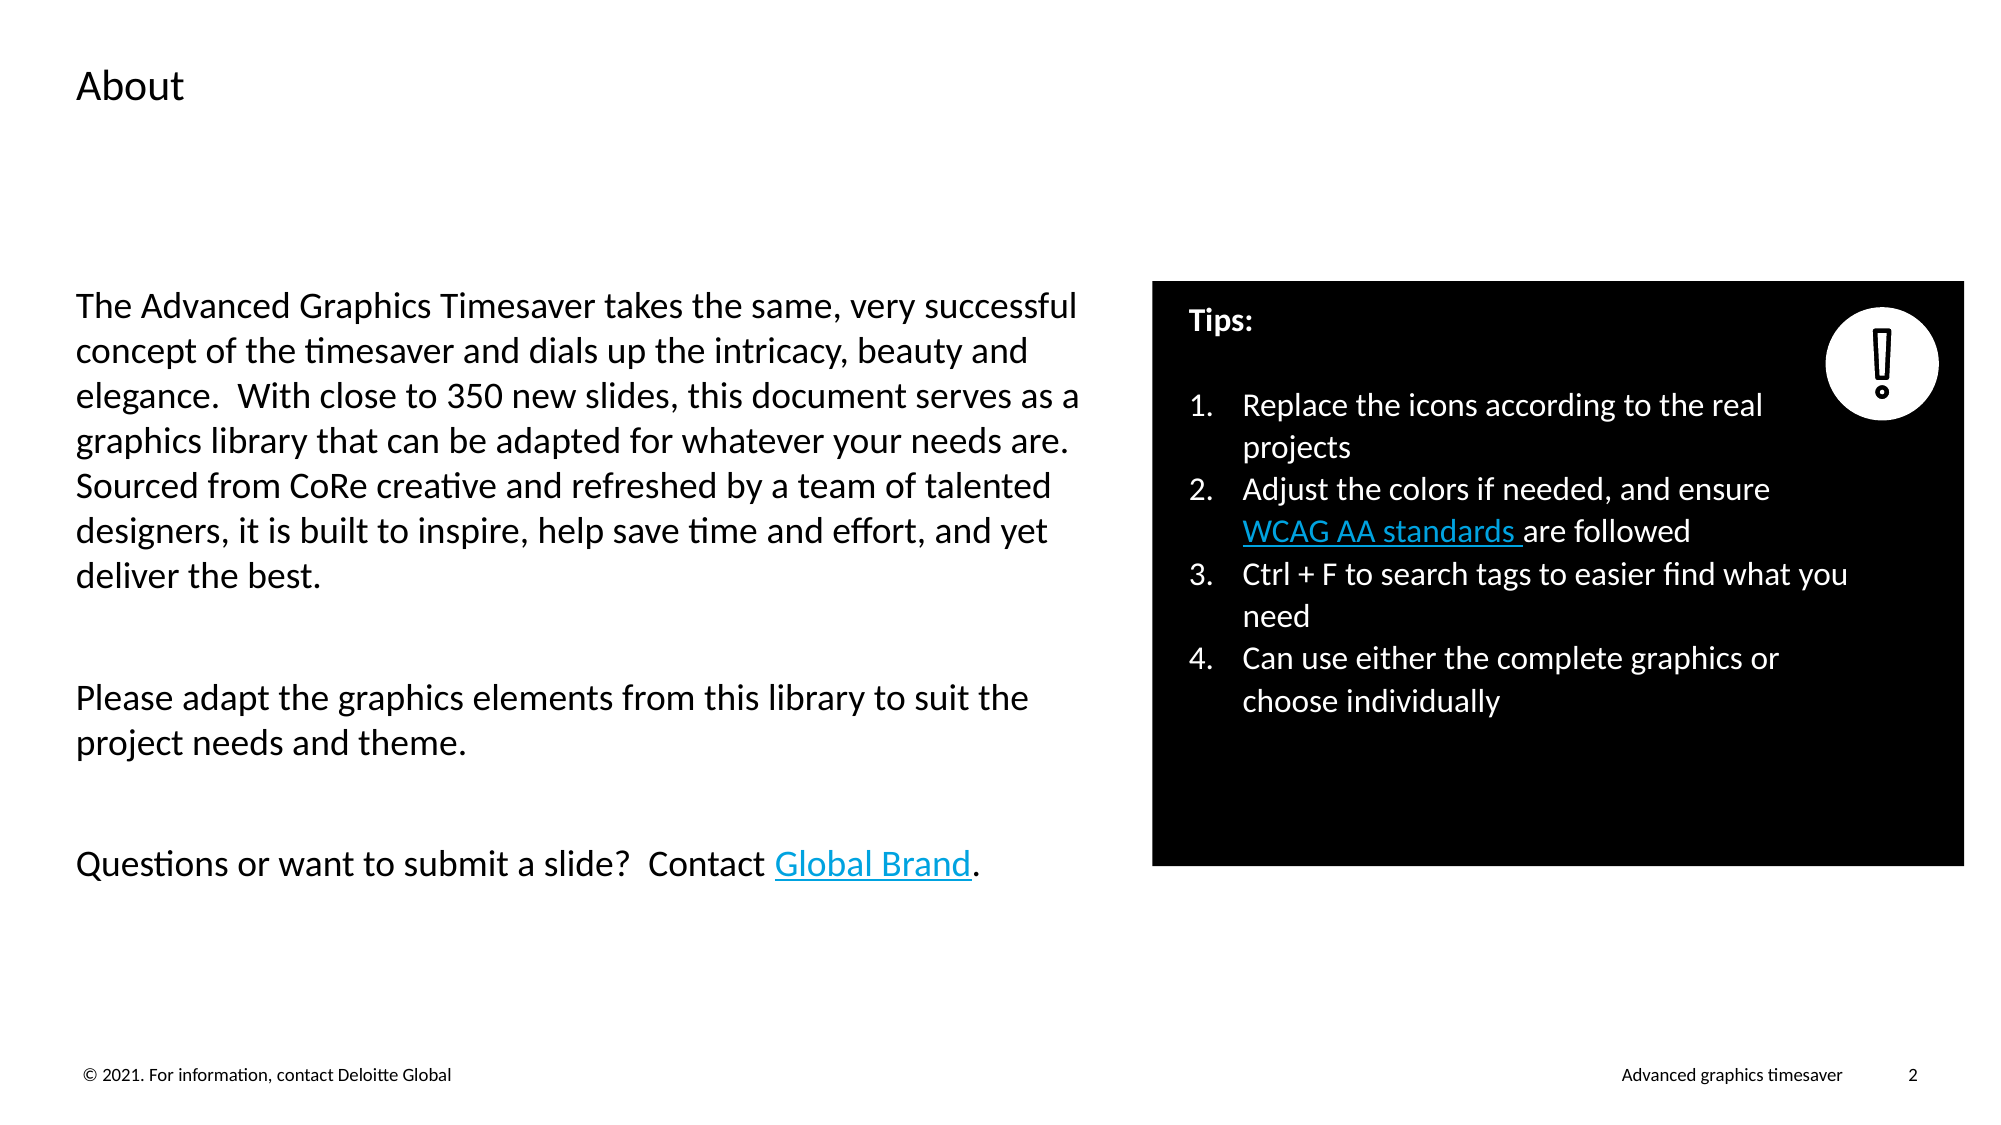

# About
The Advanced Graphics Timesaver takes the same, very successful concept of the timesaver and dials up the intricacy, beauty and elegance.  With close to 350 new slides, this document serves as a graphics library that can be adapted for whatever your needs are.  Sourced from CoRe creative and refreshed by a team of talented designers, it is built to inspire, help save time and effort, and yet deliver the best.

Please adapt the graphics elements from this library to suit the project needs and theme.

Questions or want to submit a slide?  Contact Global Brand.

Tips:

Replace the icons according to the real projects
Adjust the colors if needed, and ensure WCAG AA standards are followed
Ctrl + F to search tags to easier find what you need
Can use either the complete graphics or choose individually